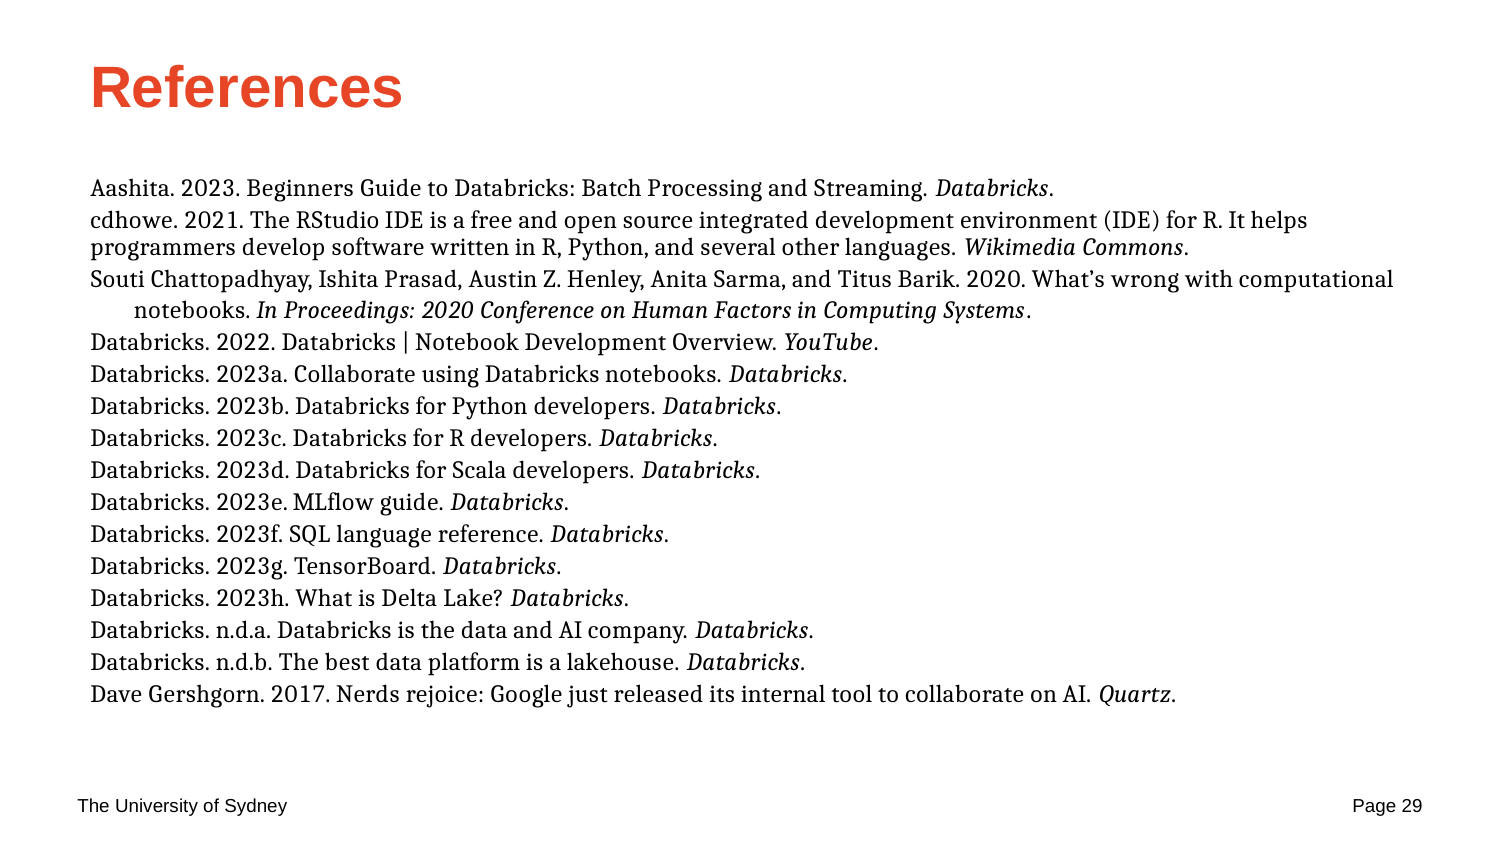

# References
Aashita. 2023. Beginners Guide to Databricks: Batch Processing and Streaming. Databricks.
cdhowe. 2021. The RStudio IDE is a free and open source integrated development environment (IDE) for R. It helps programmers develop software written in R, Python, and several other languages. Wikimedia Commons.
Souti Chattopadhyay, Ishita Prasad, Austin Z. Henley, Anita Sarma, and Titus Barik. 2020. What’s wrong with computational
        notebooks. In Proceedings: 2020 Conference on Human Factors in Computing Systems.
Databricks. 2022. Databricks | Notebook Development Overview. YouTube.
Databricks. 2023a. Collaborate using Databricks notebooks. Databricks.
Databricks. 2023b. Databricks for Python developers. Databricks.
Databricks. 2023c. Databricks for R developers. Databricks.
Databricks. 2023d. Databricks for Scala developers. Databricks.
Databricks. 2023e. MLflow guide. Databricks.
Databricks. 2023f. SQL language reference. Databricks.
Databricks. 2023g. TensorBoard. Databricks.
Databricks. 2023h. What is Delta Lake? Databricks.
Databricks. n.d.a. Databricks is the data and AI company. Databricks.
Databricks. n.d.b. The best data platform is a lakehouse. Databricks.
Dave Gershgorn. 2017. Nerds rejoice: Google just released its internal tool to collaborate on AI. Quartz.